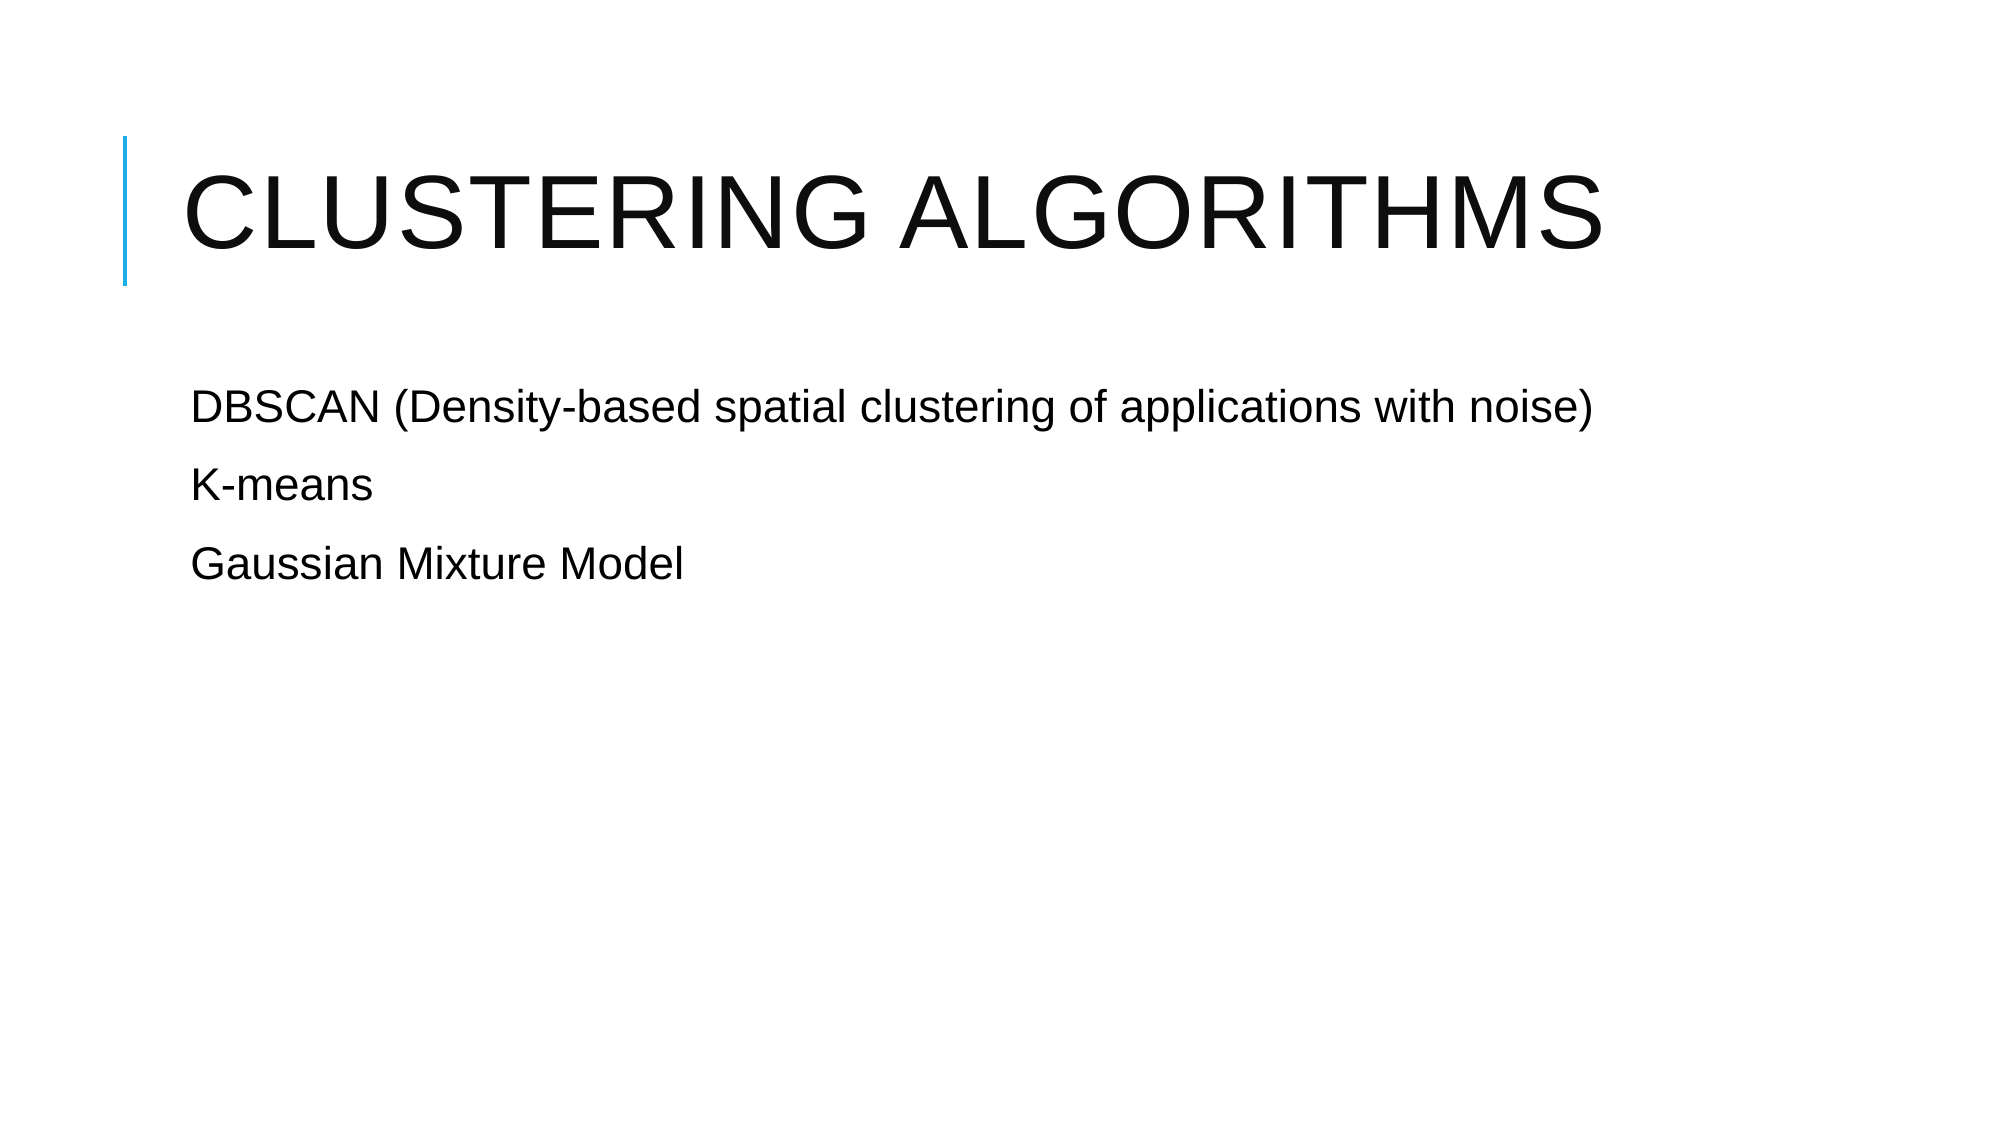

# Clustering Algorithms
DBSCAN (Density-based spatial clustering of applications with noise)
K-means
Gaussian Mixture Model